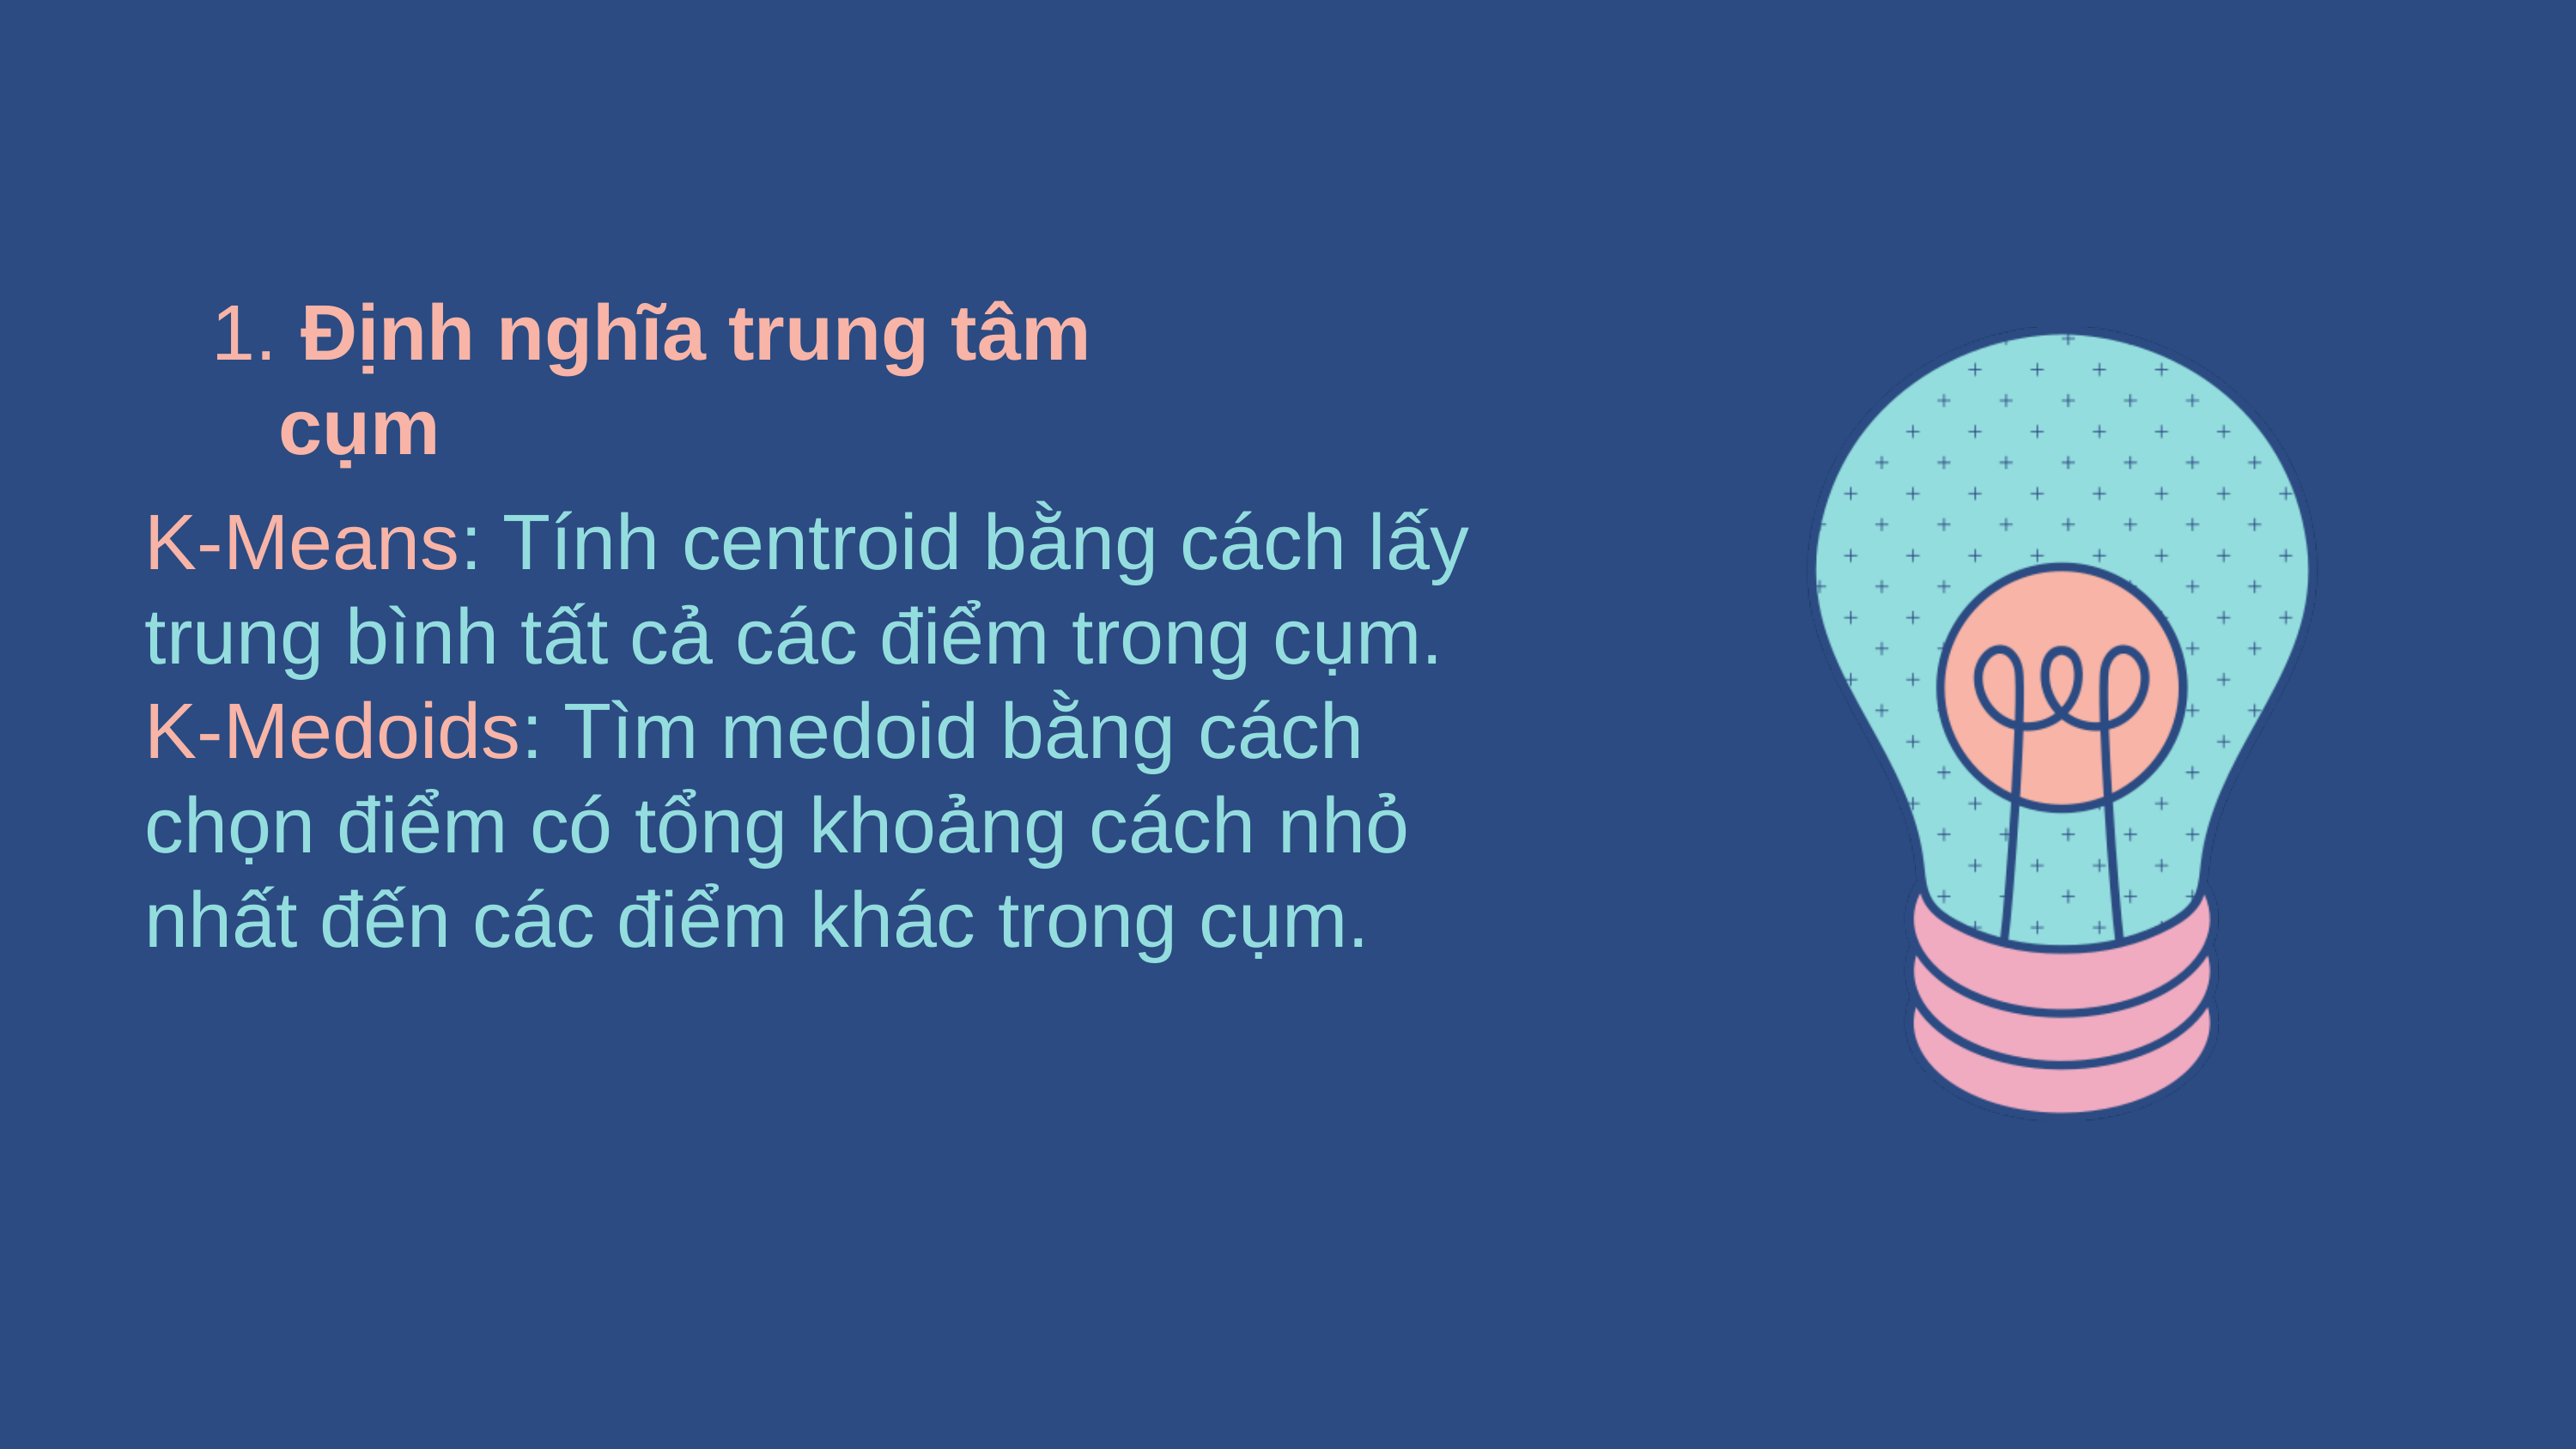

Định nghĩa trung tâm cụm

K-Means: Tính centroid bằng cách lấy trung bình tất cả các điểm trong cụm.
K-Medoids: Tìm medoid bằng cách chọn điểm có tổng khoảng cách nhỏ nhất đến các điểm khác trong cụm.